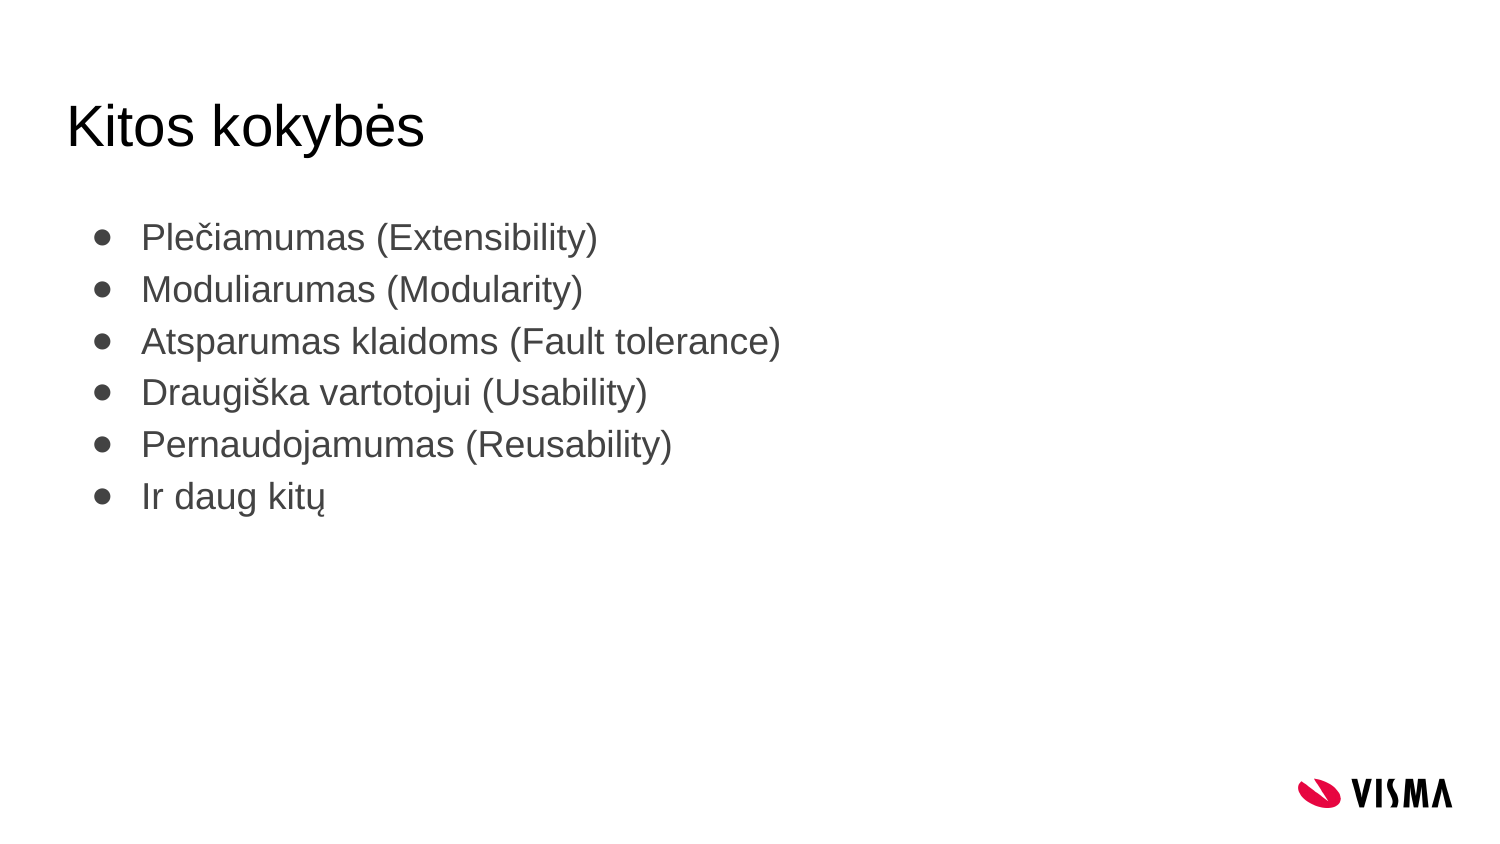

# Kitos kokybės
Plečiamumas (Extensibility)
Moduliarumas (Modularity)
Atsparumas klaidoms (Fault tolerance)
Draugiška vartotojui (Usability)
Pernaudojamumas (Reusability)
Ir daug kitų